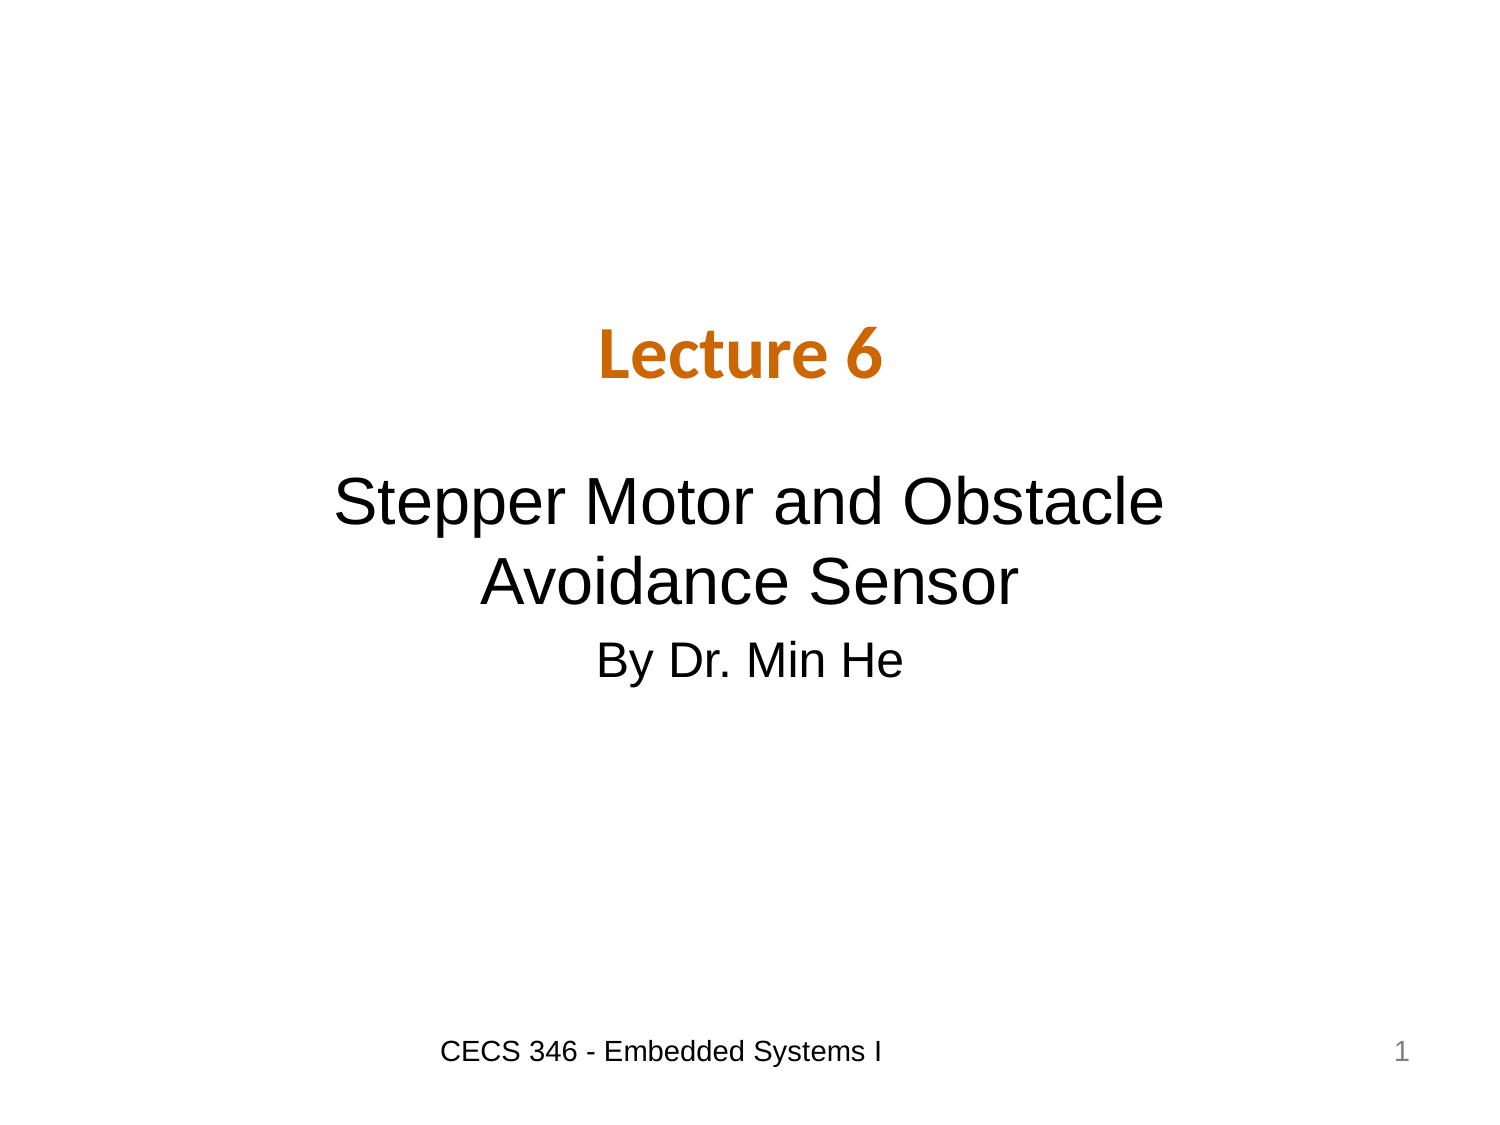

# Lecture 6
Stepper Motor and Obstacle Avoidance Sensor
By Dr. Min He

CECS 346 - Embedded Systems I
1